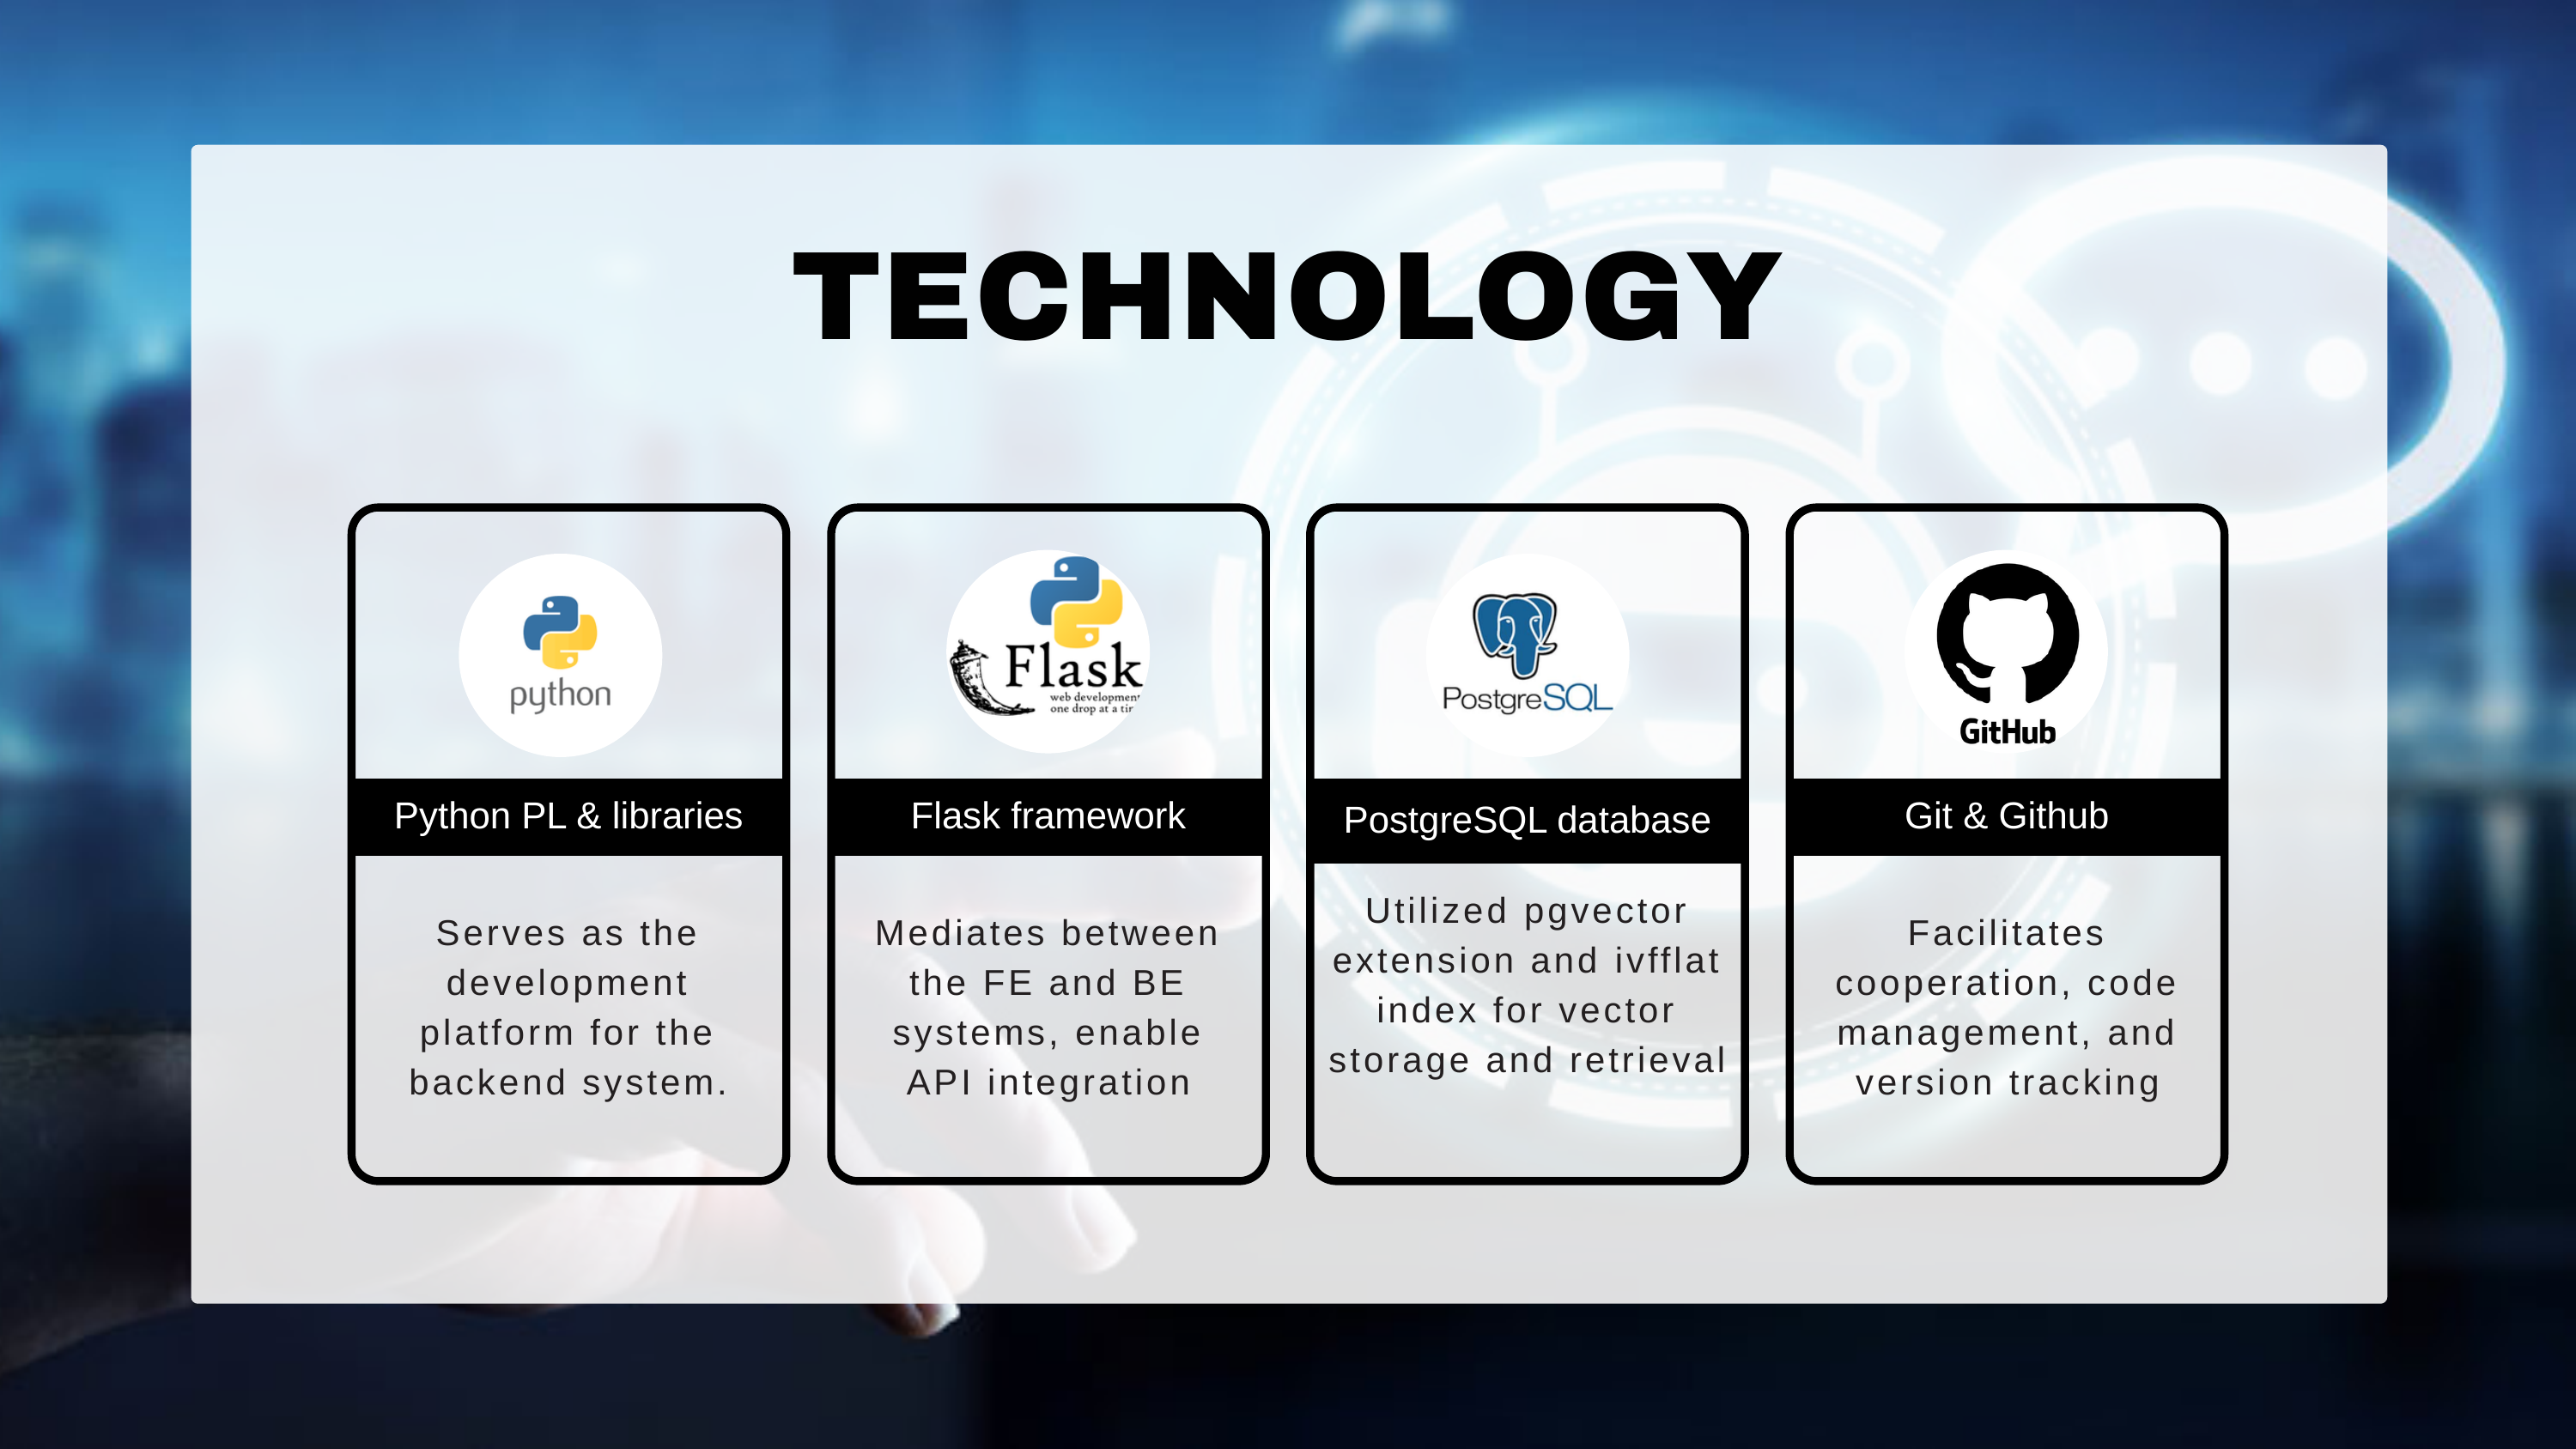

TECHNOLOGY

Python PL & libraries

Flask framework

PostgreSQL database

Git & Github
Utilized pgvector extension and ivfflat index for vector storage and retrieval
Serves as the development platform for the backend system.
Mediates between the FE and BE systems, enable API integration
Facilitates cooperation, code management, and version tracking